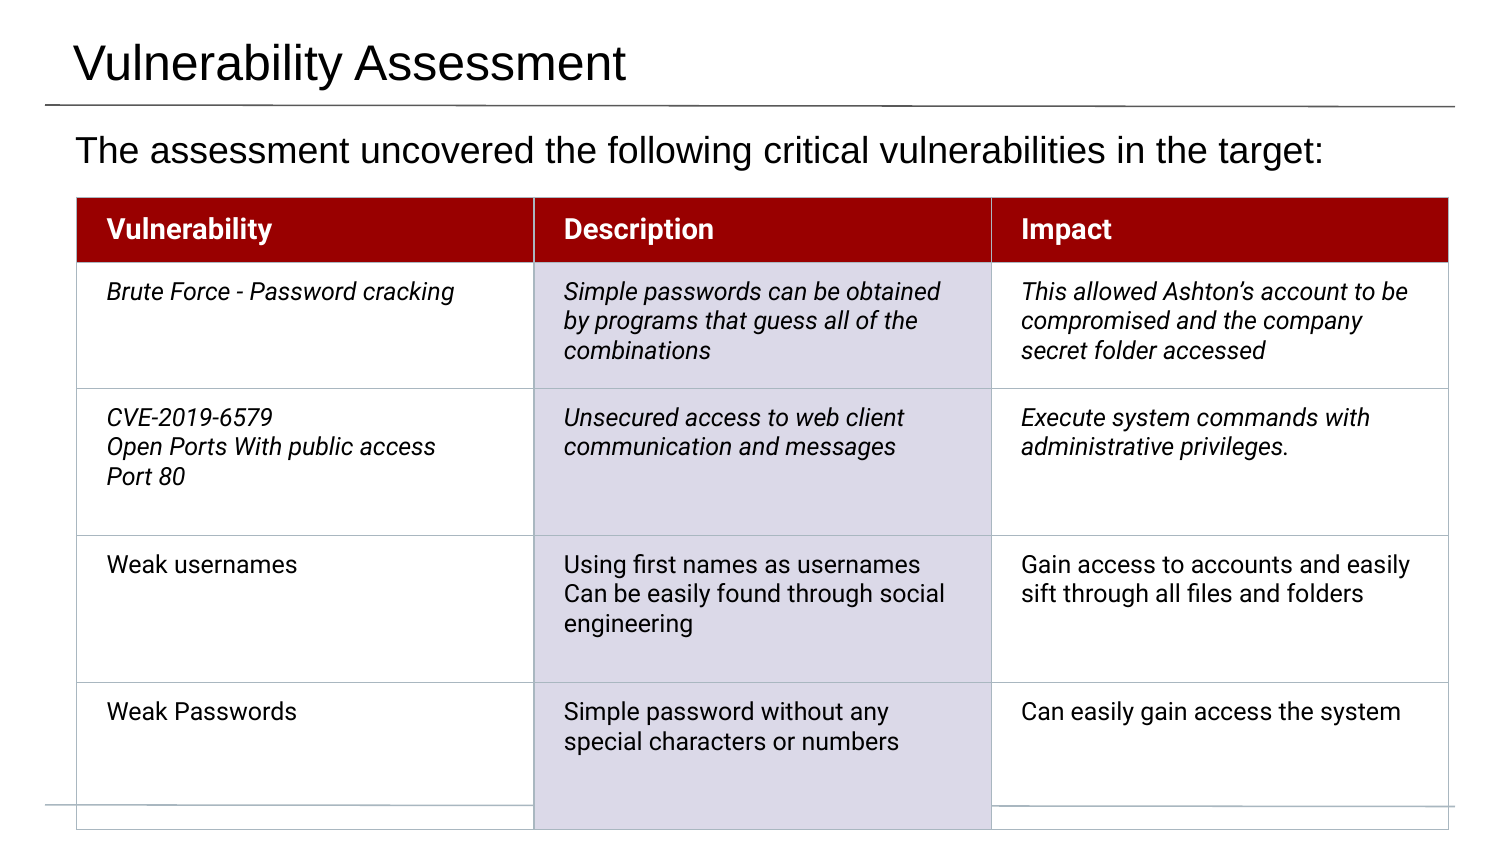

# Vulnerability Assessment
The assessment uncovered the following critical vulnerabilities in the target:
| Vulnerability | Description | Impact |
| --- | --- | --- |
| Brute Force - Password cracking | Simple passwords can be obtained by programs that guess all of the combinations | This allowed Ashton’s account to be compromised and the company secret folder accessed |
| CVE-2019-6579 Open Ports With public access Port 80 | Unsecured access to web client communication and messages | Execute system commands with administrative privileges. |
| Weak usernames | Using first names as usernames Can be easily found through social engineering | Gain access to accounts and easily sift through all files and folders |
| Weak Passwords | Simple password without any special characters or numbers | Can easily gain access the system |